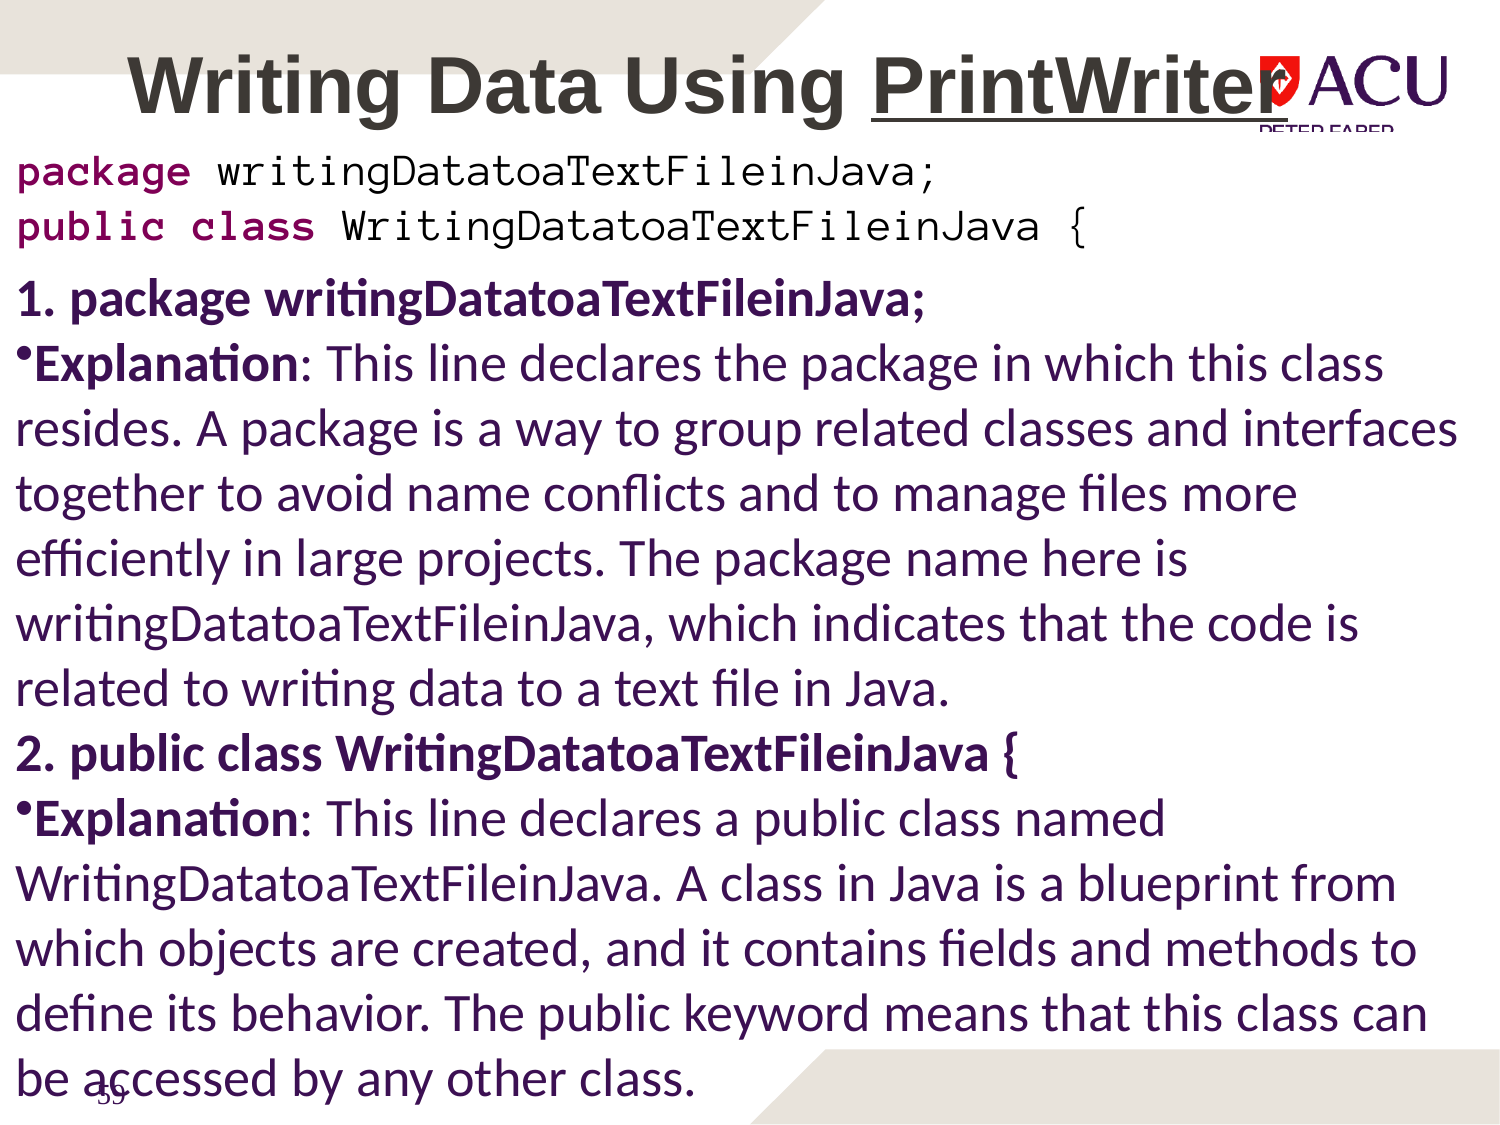

# Writing Data Using PrintWriter
package writingDatatoaTextFileinJava;
public class WritingDatatoaTextFileinJava {
1. package writingDatatoaTextFileinJava;
Explanation: This line declares the package in which this class resides. A package is a way to group related classes and interfaces together to avoid name conflicts and to manage files more efficiently in large projects. The package name here is writingDatatoaTextFileinJava, which indicates that the code is related to writing data to a text file in Java.
2. public class WritingDatatoaTextFileinJava {
Explanation: This line declares a public class named WritingDatatoaTextFileinJava. A class in Java is a blueprint from which objects are created, and it contains fields and methods to define its behavior. The public keyword means that this class can be accessed by any other class.

59